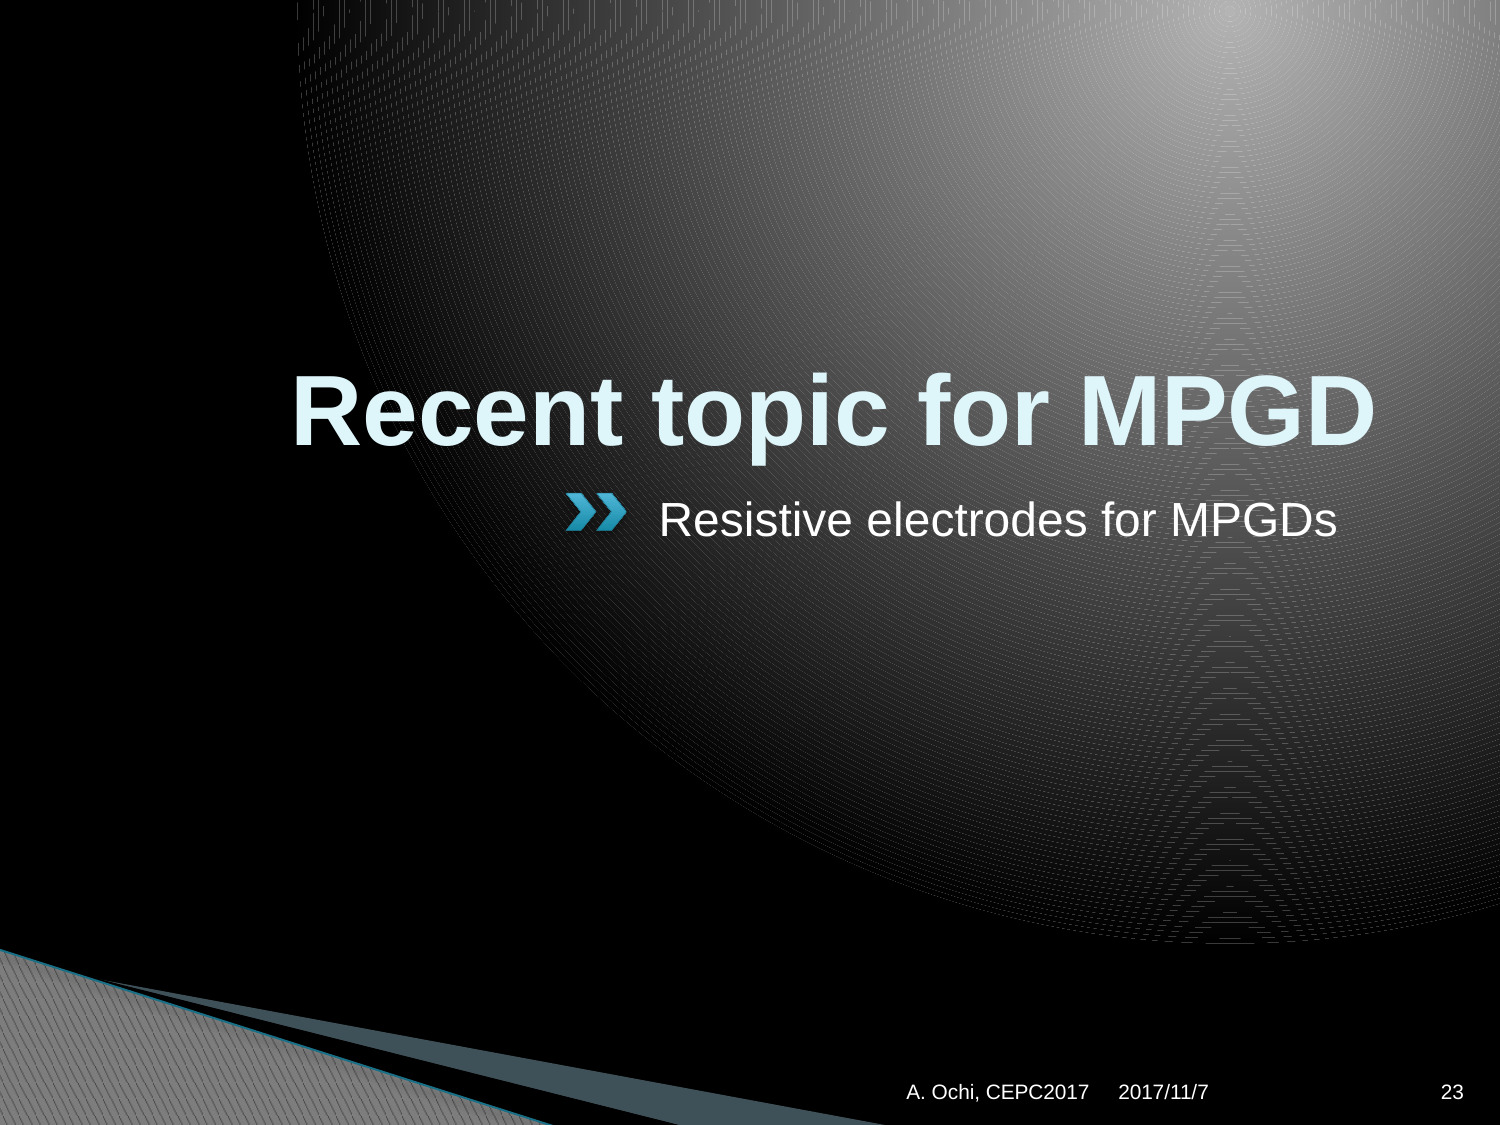

# Recent topic for MPGD
Resistive electrodes for MPGDs
A. Ochi, CEPC2017
2017/11/7
23